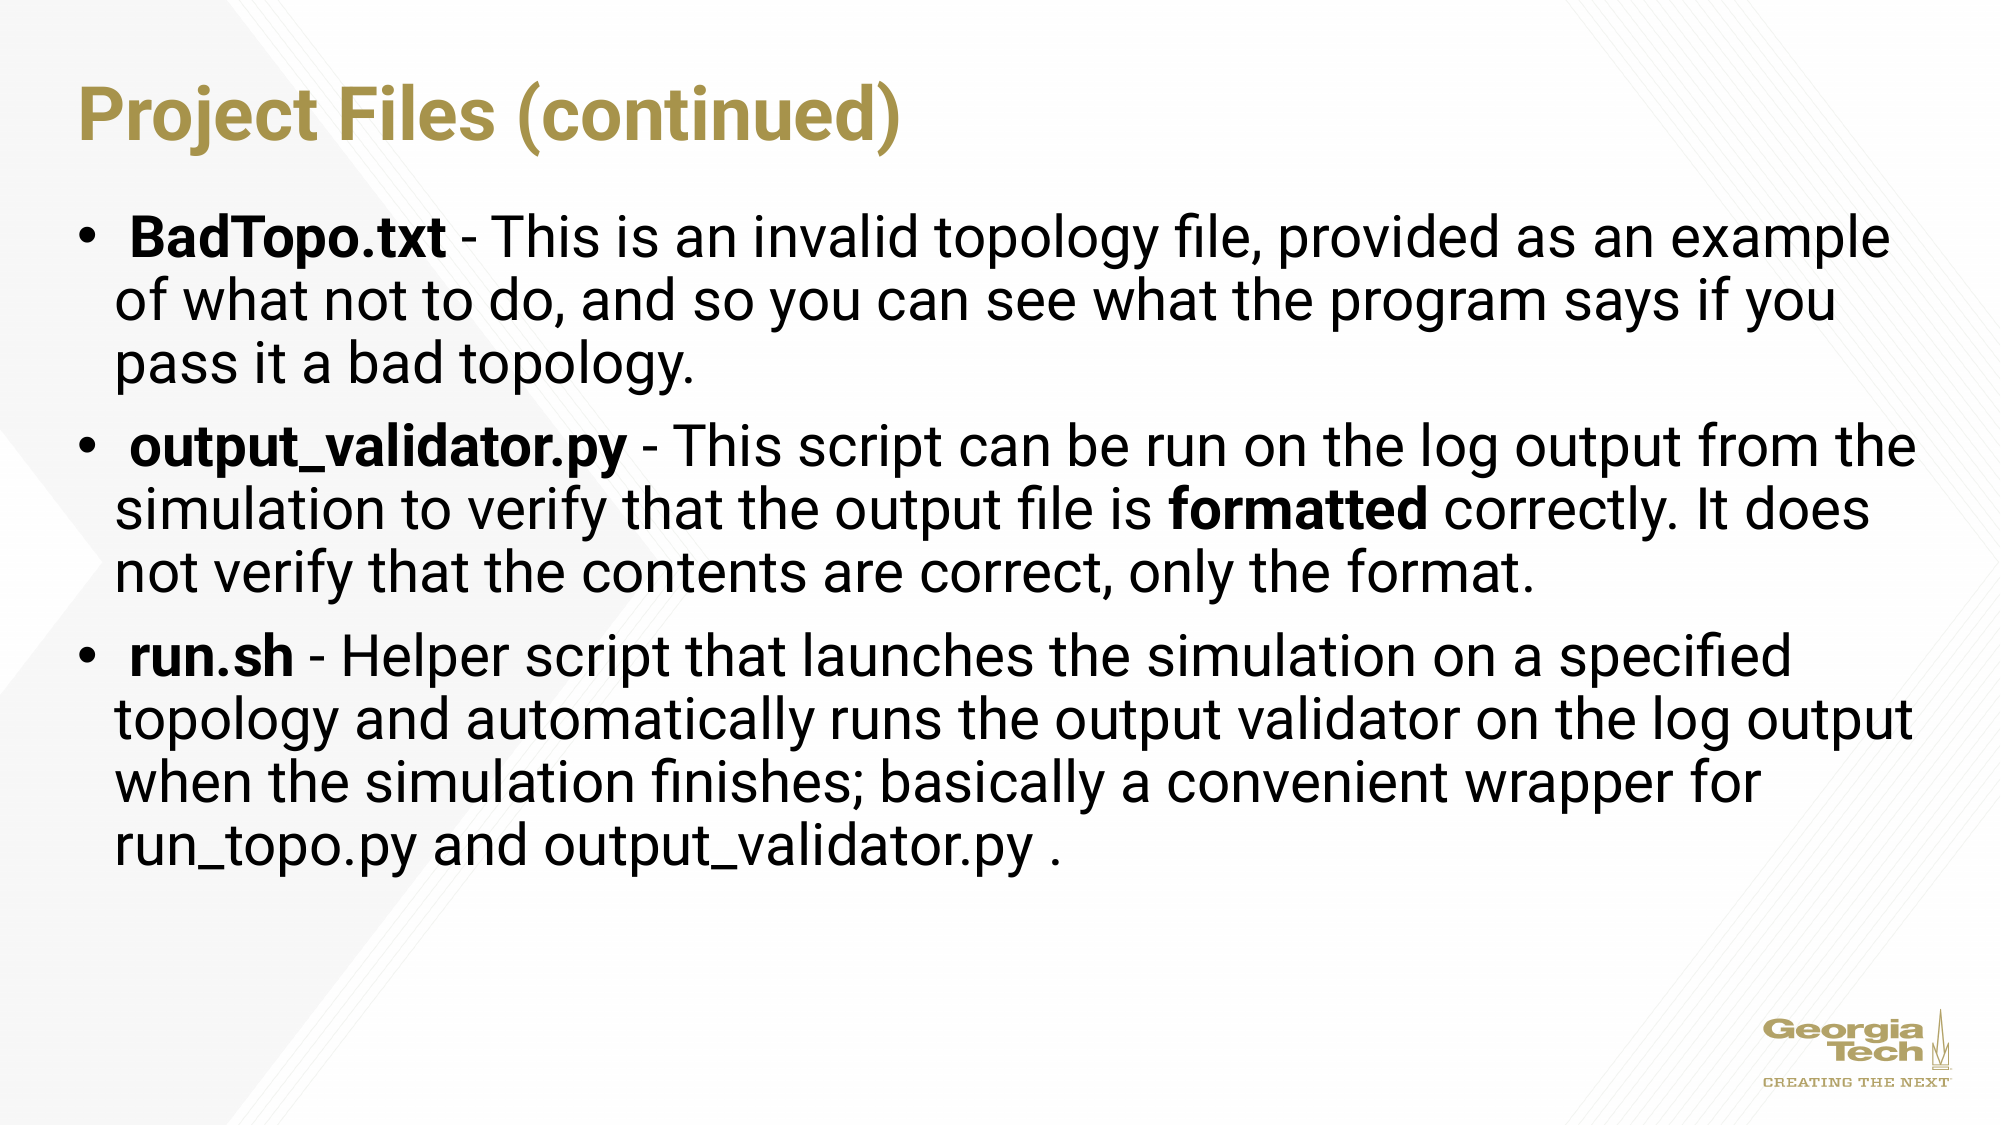

# Project Files (continued)
 BadTopo.txt - This is an invalid topology file, provided as an example of what not to do, and so you can see what the program says if you pass it a bad topology.
 output_validator.py - This script can be run on the log output from the simulation to verify that the output file is formatted correctly. It does not verify that the contents are correct, only the format.
 run.sh - Helper script that launches the simulation on a specified topology and automatically runs the output validator on the log output when the simulation finishes; basically a convenient wrapper for run_topo.py and output_validator.py .